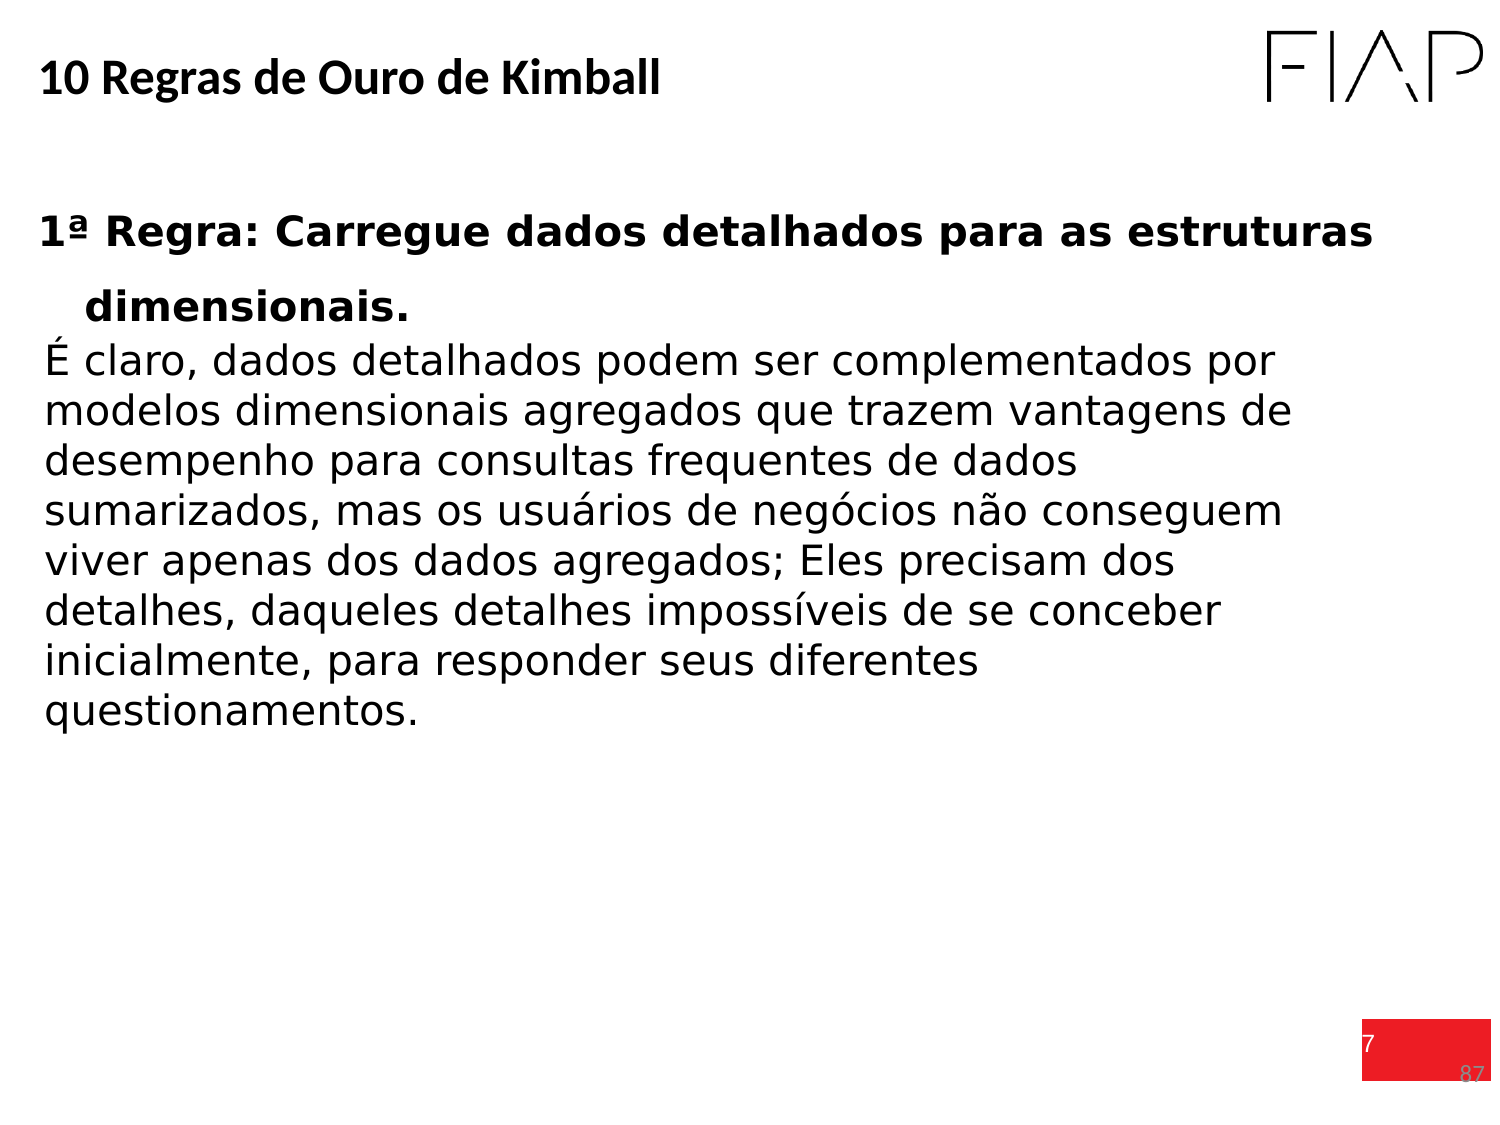

10 Regras de Ouro de Kimball
1ª Regra: Carregue dados detalhados para as estruturas dimensionais.
É claro, dados detalhados podem ser complementados por modelos dimensionais agregados que trazem vantagens de desempenho para consultas frequentes de dados sumarizados, mas os usuários de negócios não conseguem viver apenas dos dados agregados; Eles precisam dos detalhes, daqueles detalhes impossíveis de se conceber inicialmente, para responder seus diferentes questionamentos.
87